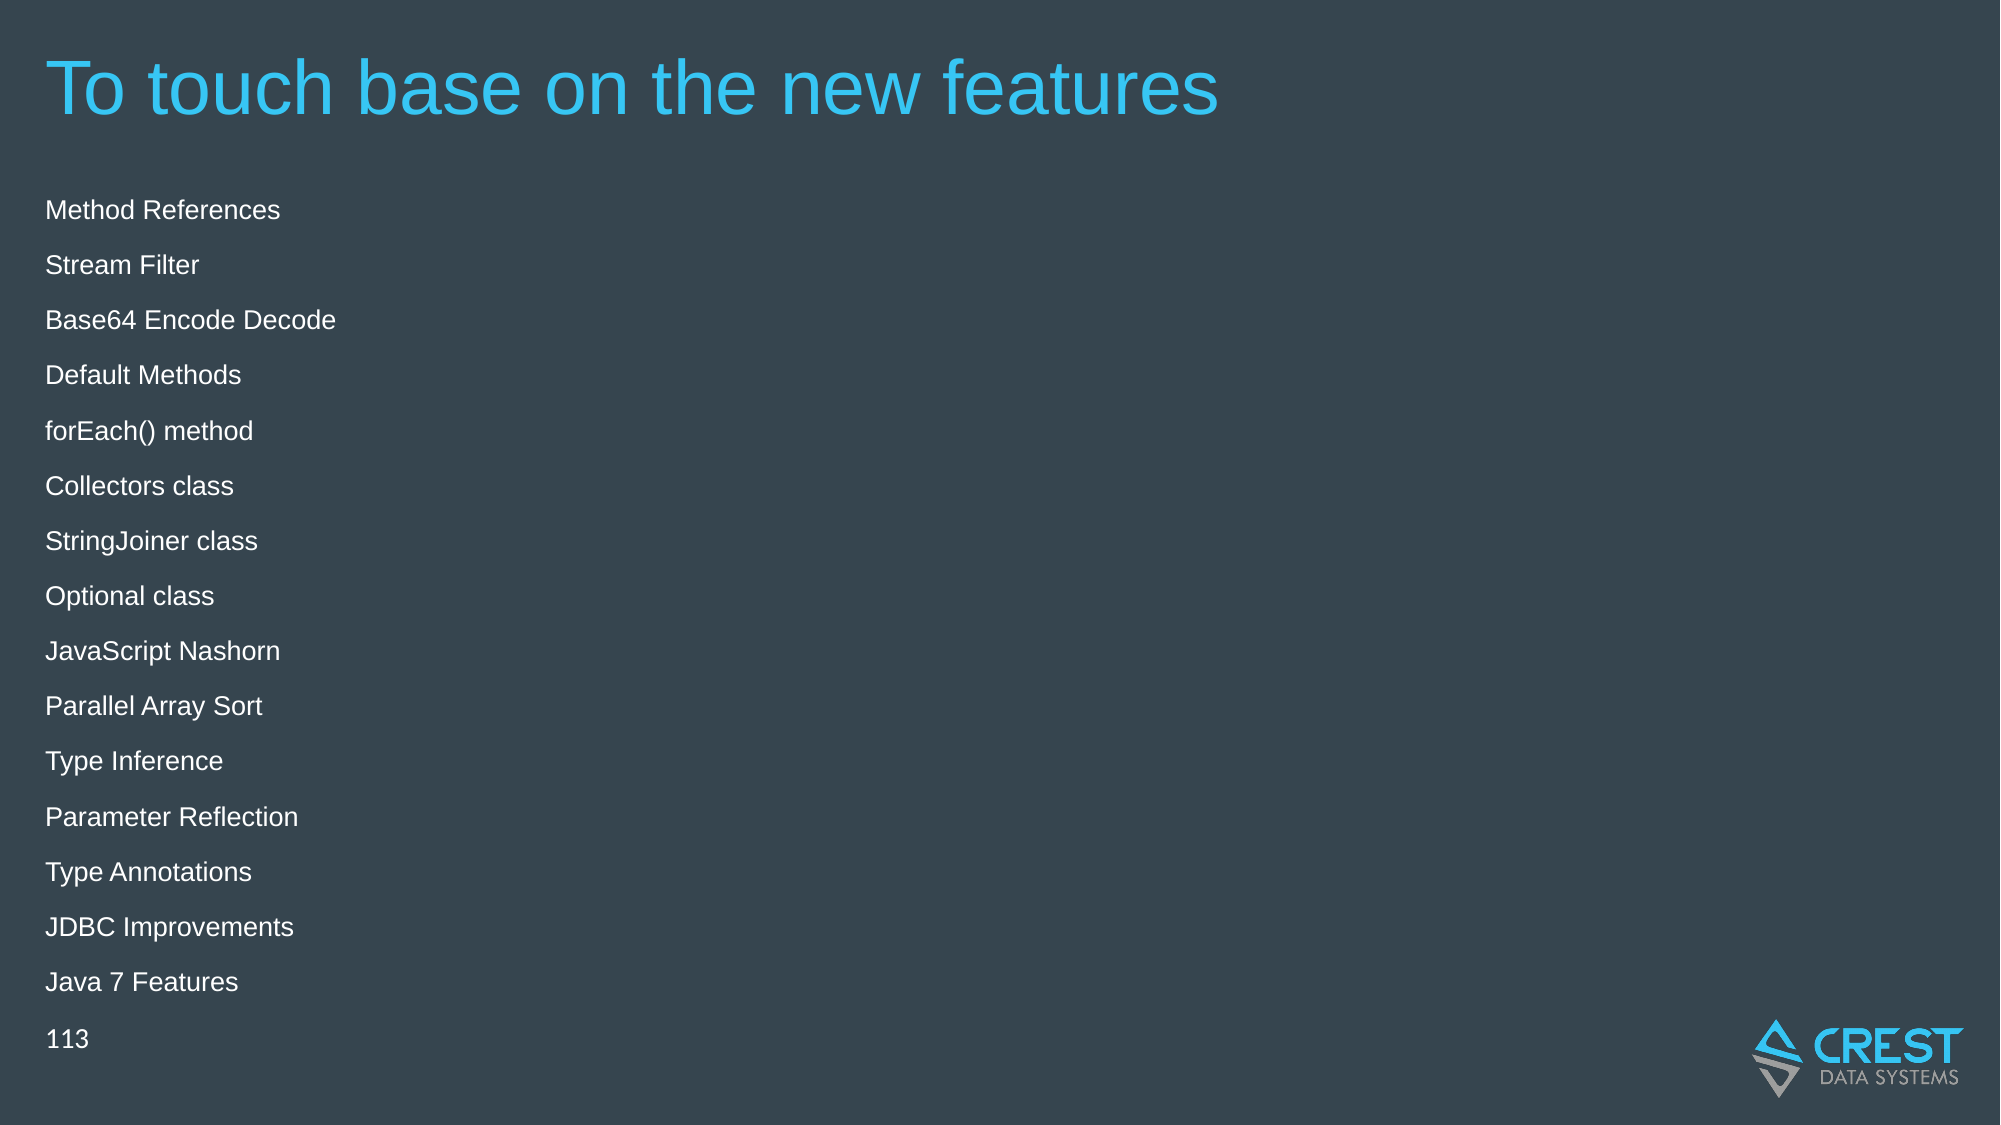

# To touch base on the new features
Method References
Stream Filter
Base64 Encode Decode
Default Methods
forEach() method
Collectors class
StringJoiner class
Optional class
JavaScript Nashorn
Parallel Array Sort
Type Inference
Parameter Reflection
Type Annotations
JDBC Improvements
Java 7 Features

113